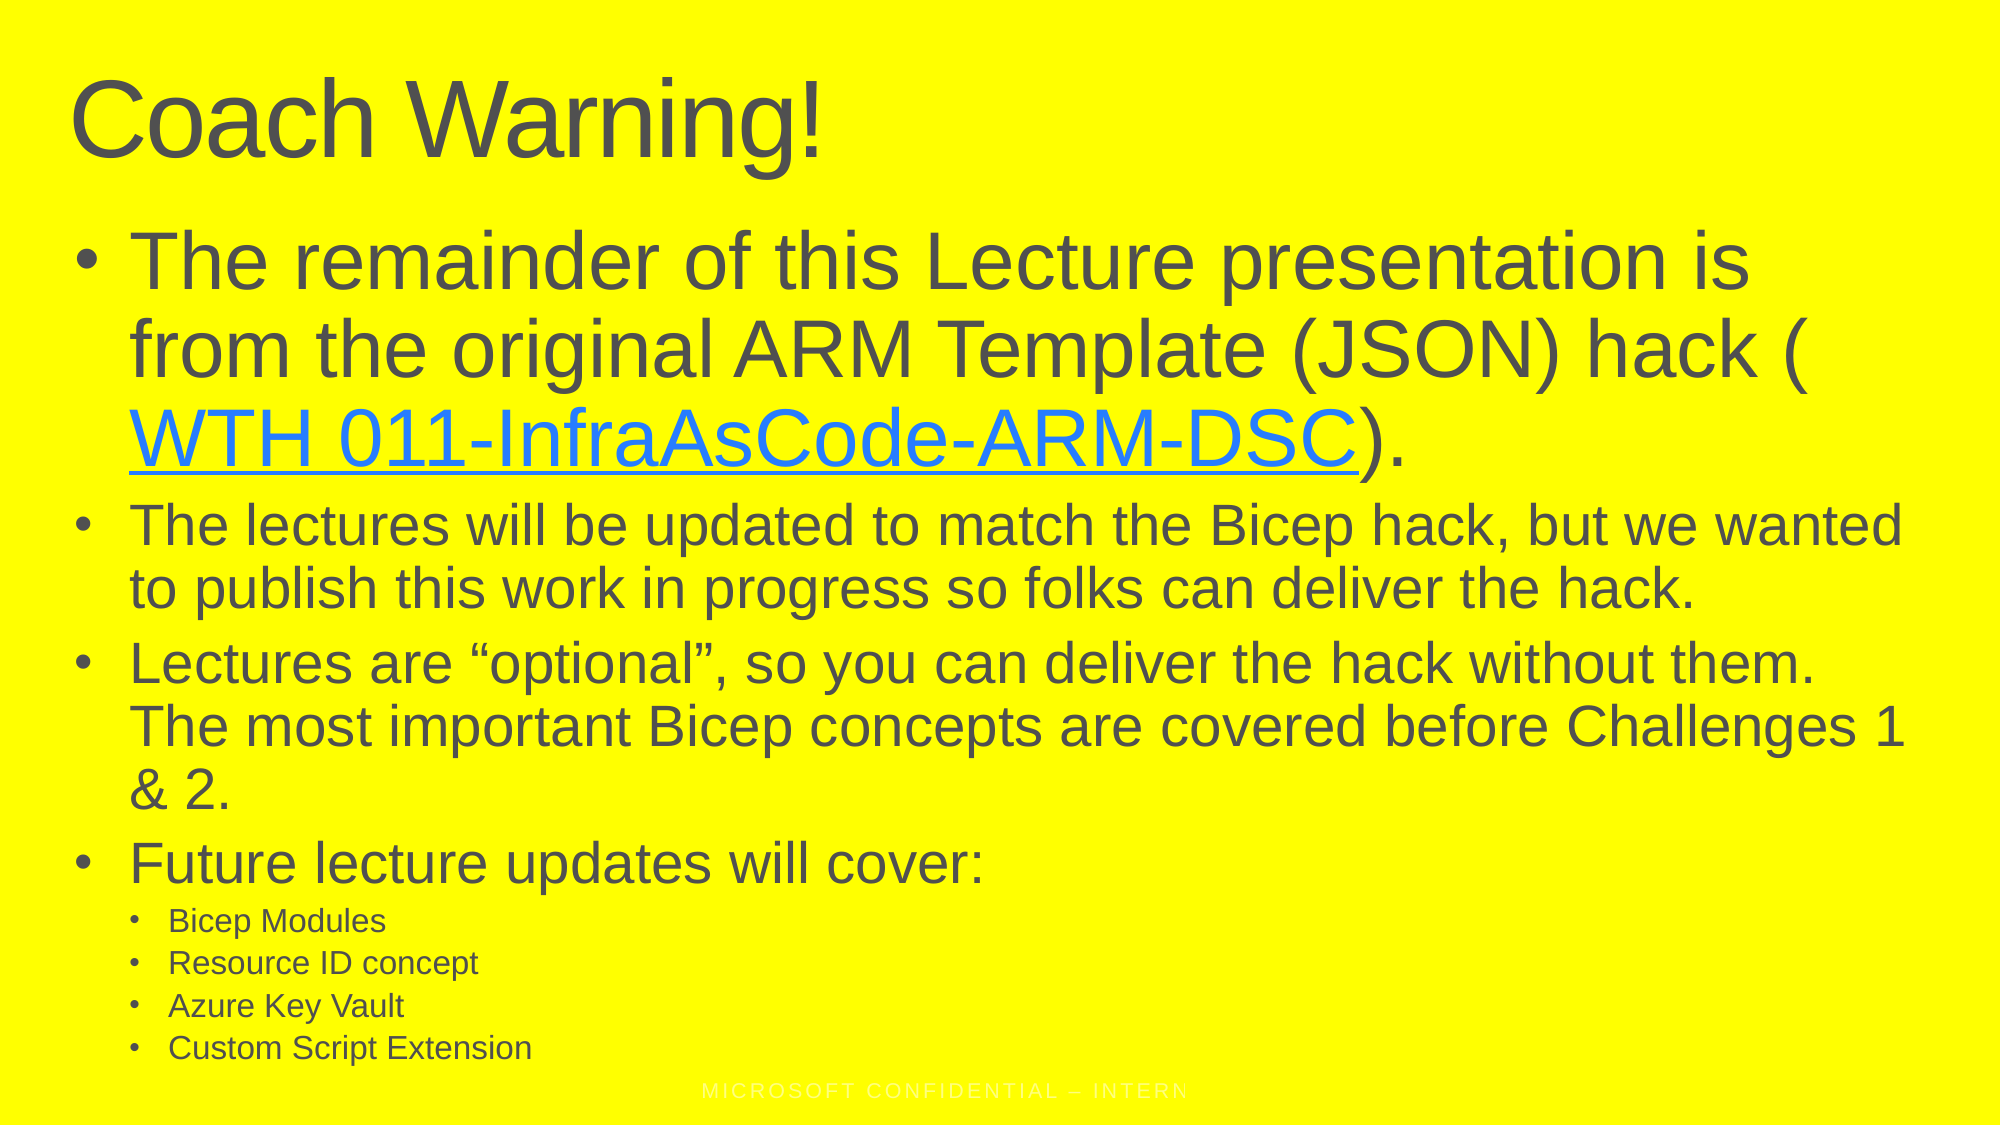

# Coach Warning!
The remainder of this Lecture presentation is from the original ARM Template (JSON) hack (WTH 011-InfraAsCode-ARM-DSC).
The lectures will be updated to match the Bicep hack, but we wanted to publish this work in progress so folks can deliver the hack.
Lectures are “optional”, so you can deliver the hack without them. The most important Bicep concepts are covered before Challenges 1 & 2.
Future lecture updates will cover:
Bicep Modules
Resource ID concept
Azure Key Vault
Custom Script Extension